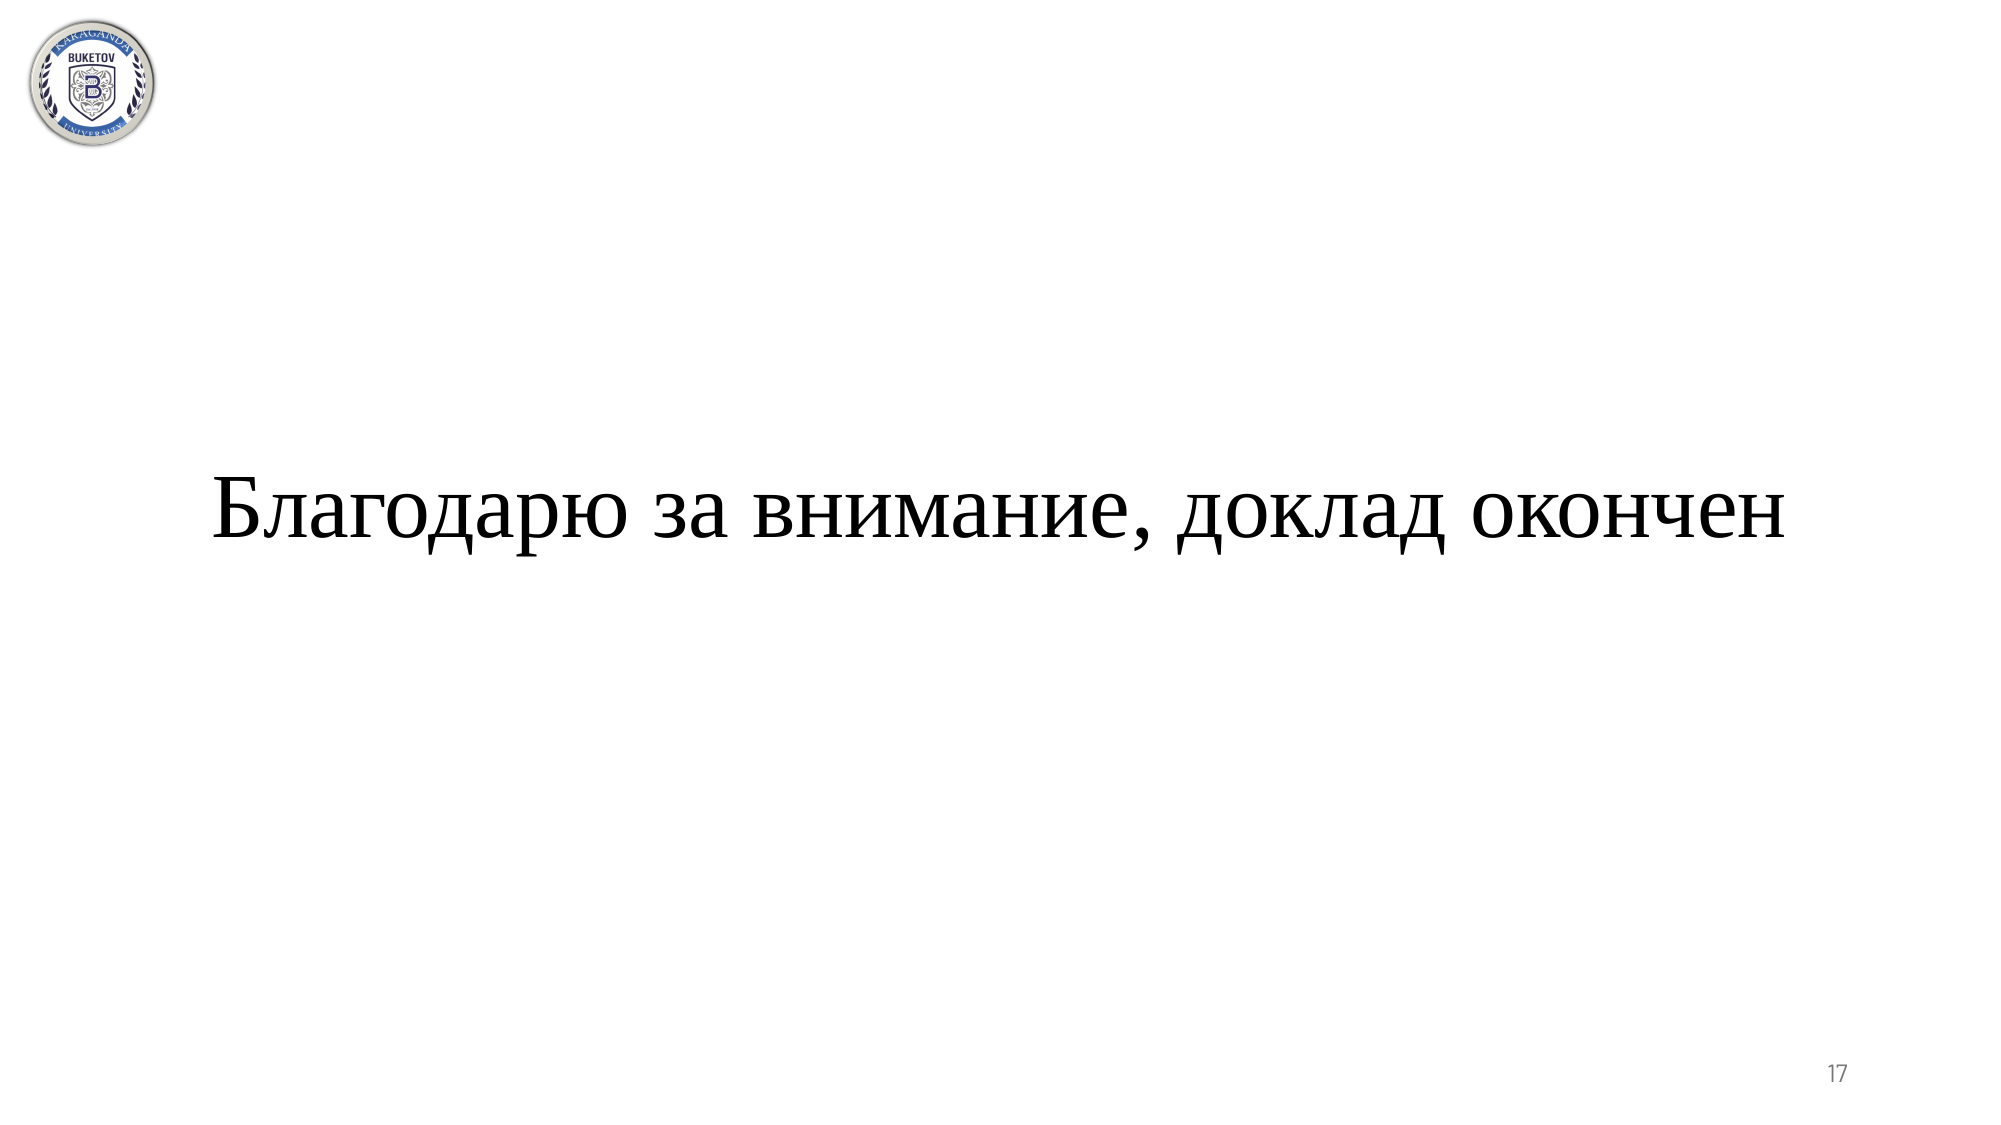

# Благодарю за внимание, доклад окончен
17